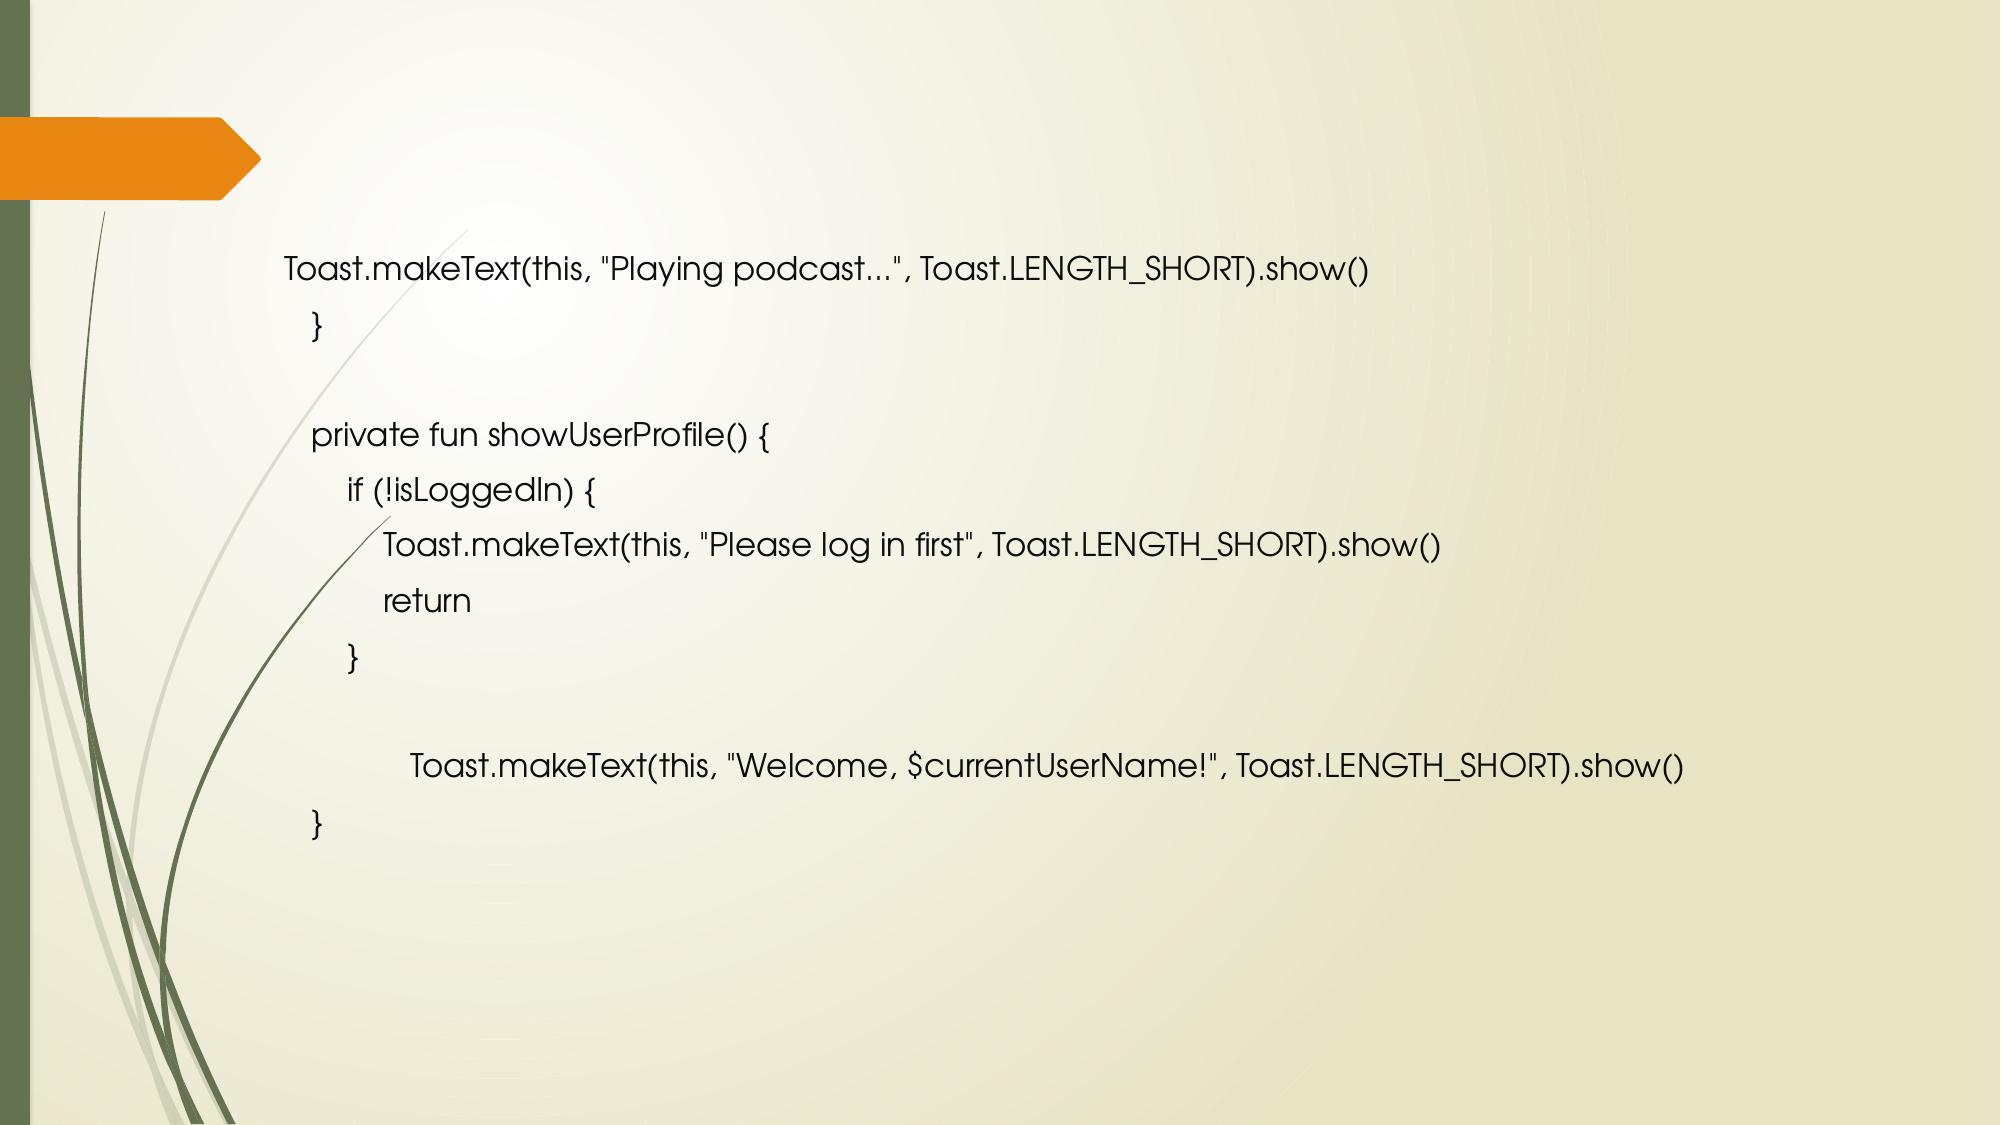

Toast.makeText(this, "Playing podcast...", Toast.LENGTH_SHORT).show()
    }

    private fun showUserProfile() {
        if (!isLoggedIn) {
            Toast.makeText(this, "Please log in first", Toast.LENGTH_SHORT).show()
            return
        }

               Toast.makeText(this, "Welcome, $currentUserName!", Toast.LENGTH_SHORT).show()
    }